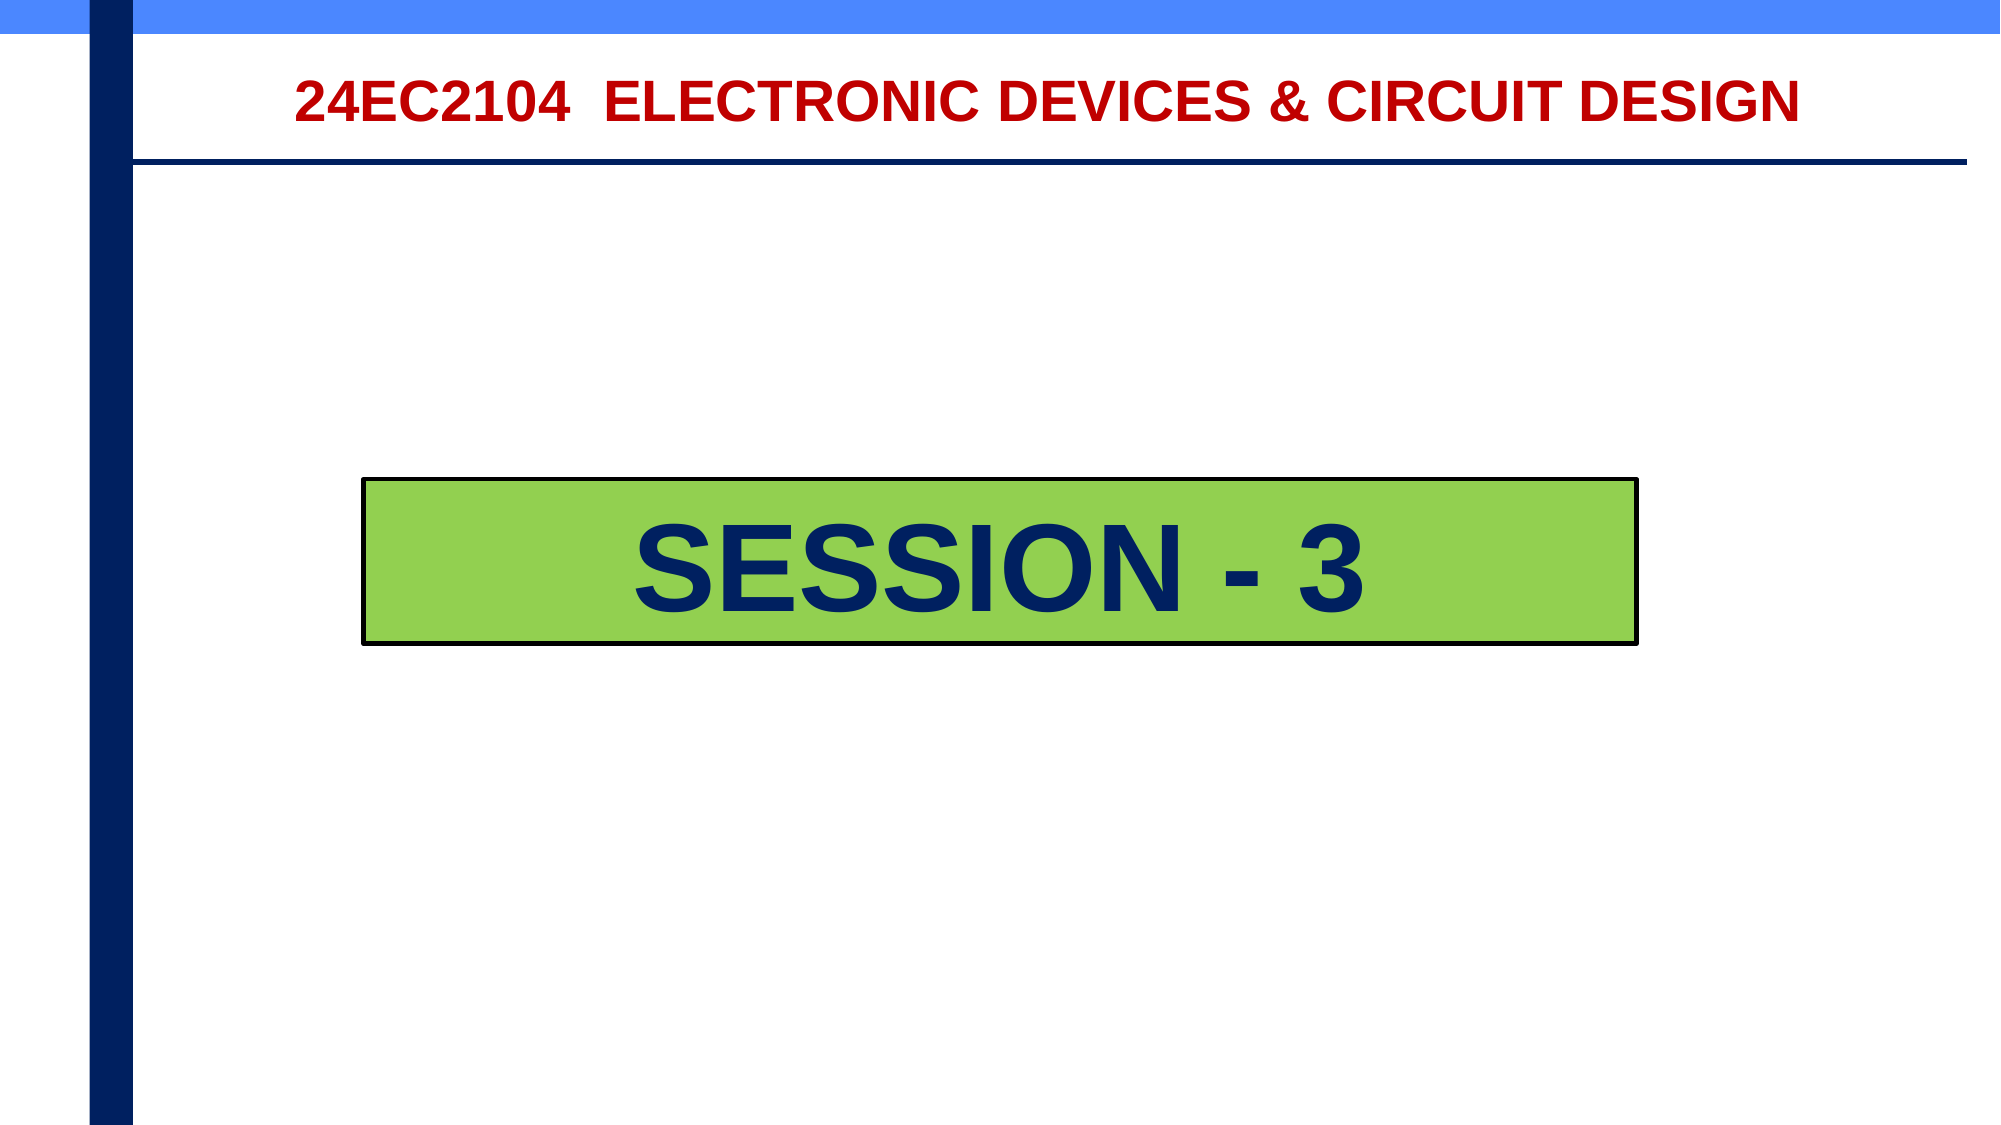

24EC2104  ELECTRONIC DEVICES & CIRCUIT DESIGN
SESSION - 3